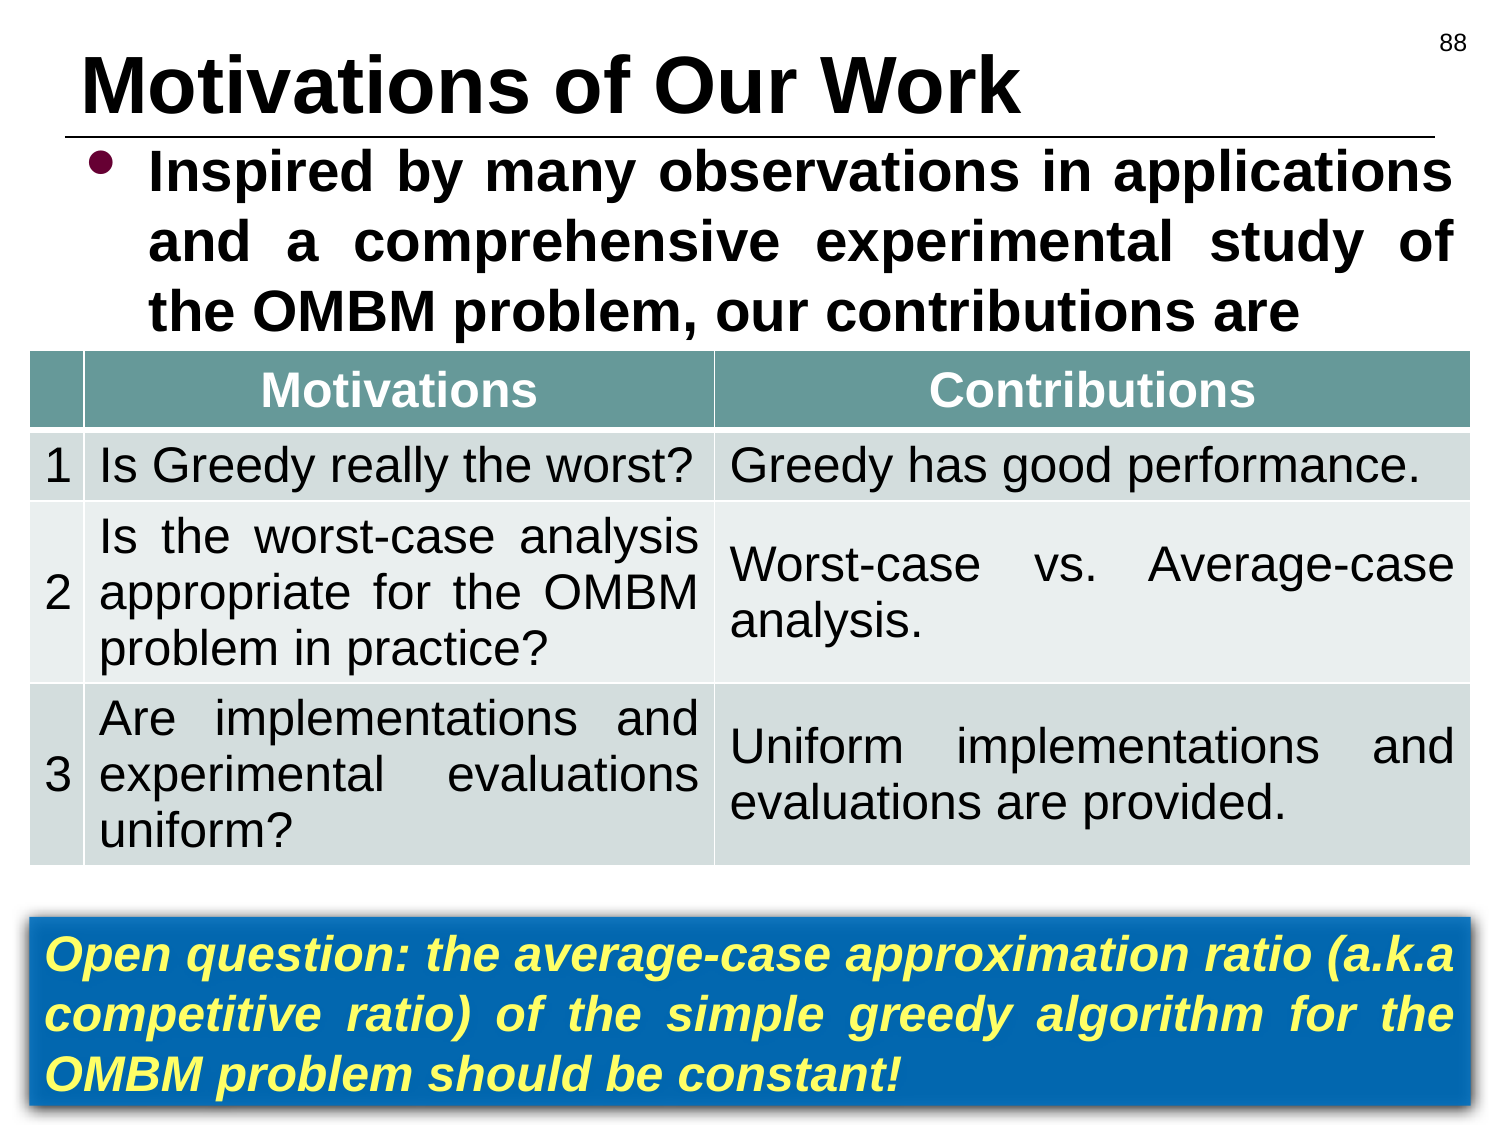

88
# Motivations of Our Work
Inspired by many observations in applications and a comprehensive experimental study of the OMBM problem, our contributions are
|  | Motivations | Contributions |
| --- | --- | --- |
| 1 | Is Greedy really the worst? | Greedy has good performance. |
| 2 | Is the worst-case analysis appropriate for the OMBM problem in practice? | Worst-case vs. Average-case analysis. |
| 3 | Are implementations and experimental evaluations uniform? | Uniform implementations and evaluations are provided. |
Open question: the average-case approximation ratio (a.k.a competitive ratio) of the simple greedy algorithm for the OMBM problem should be constant!